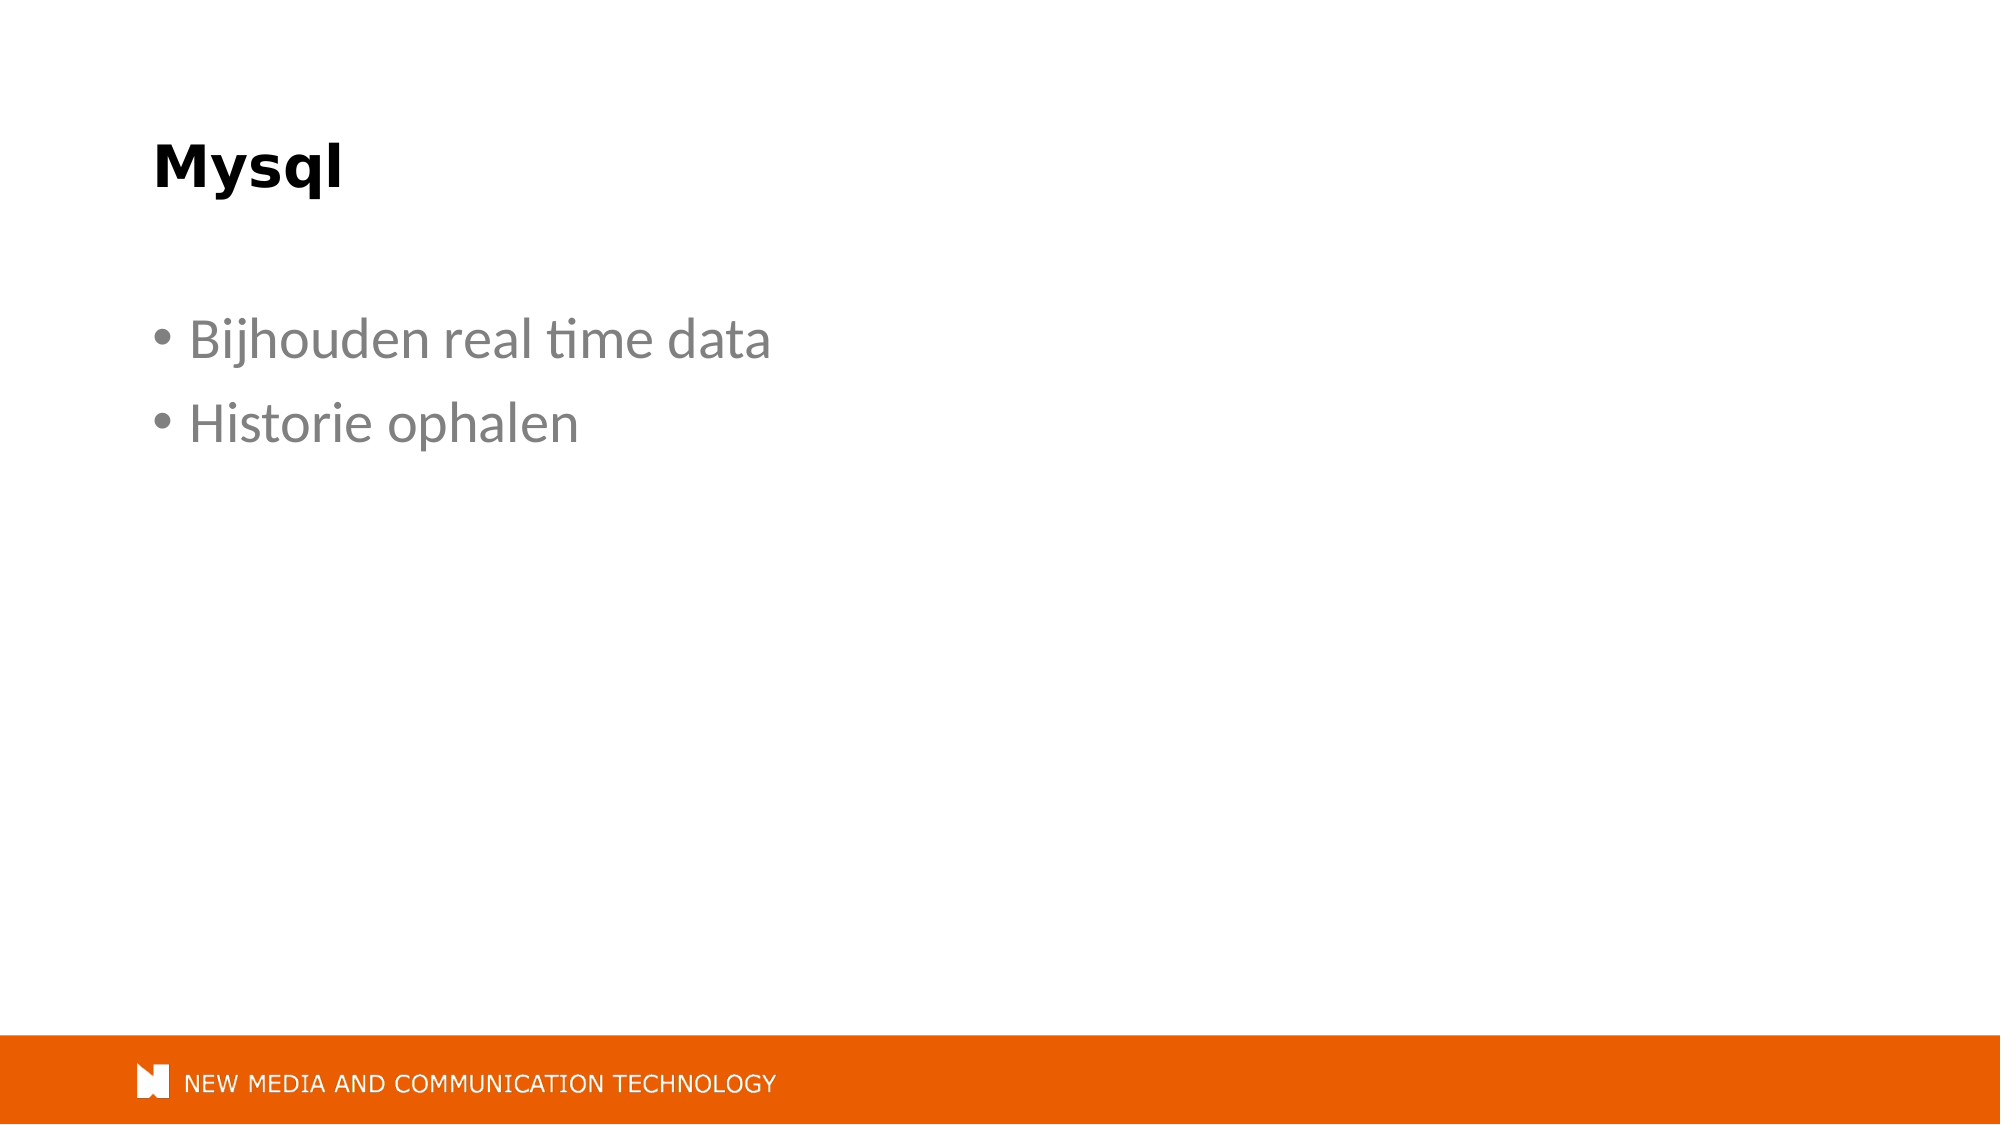

# Mysql
Bijhouden real time data
Historie ophalen